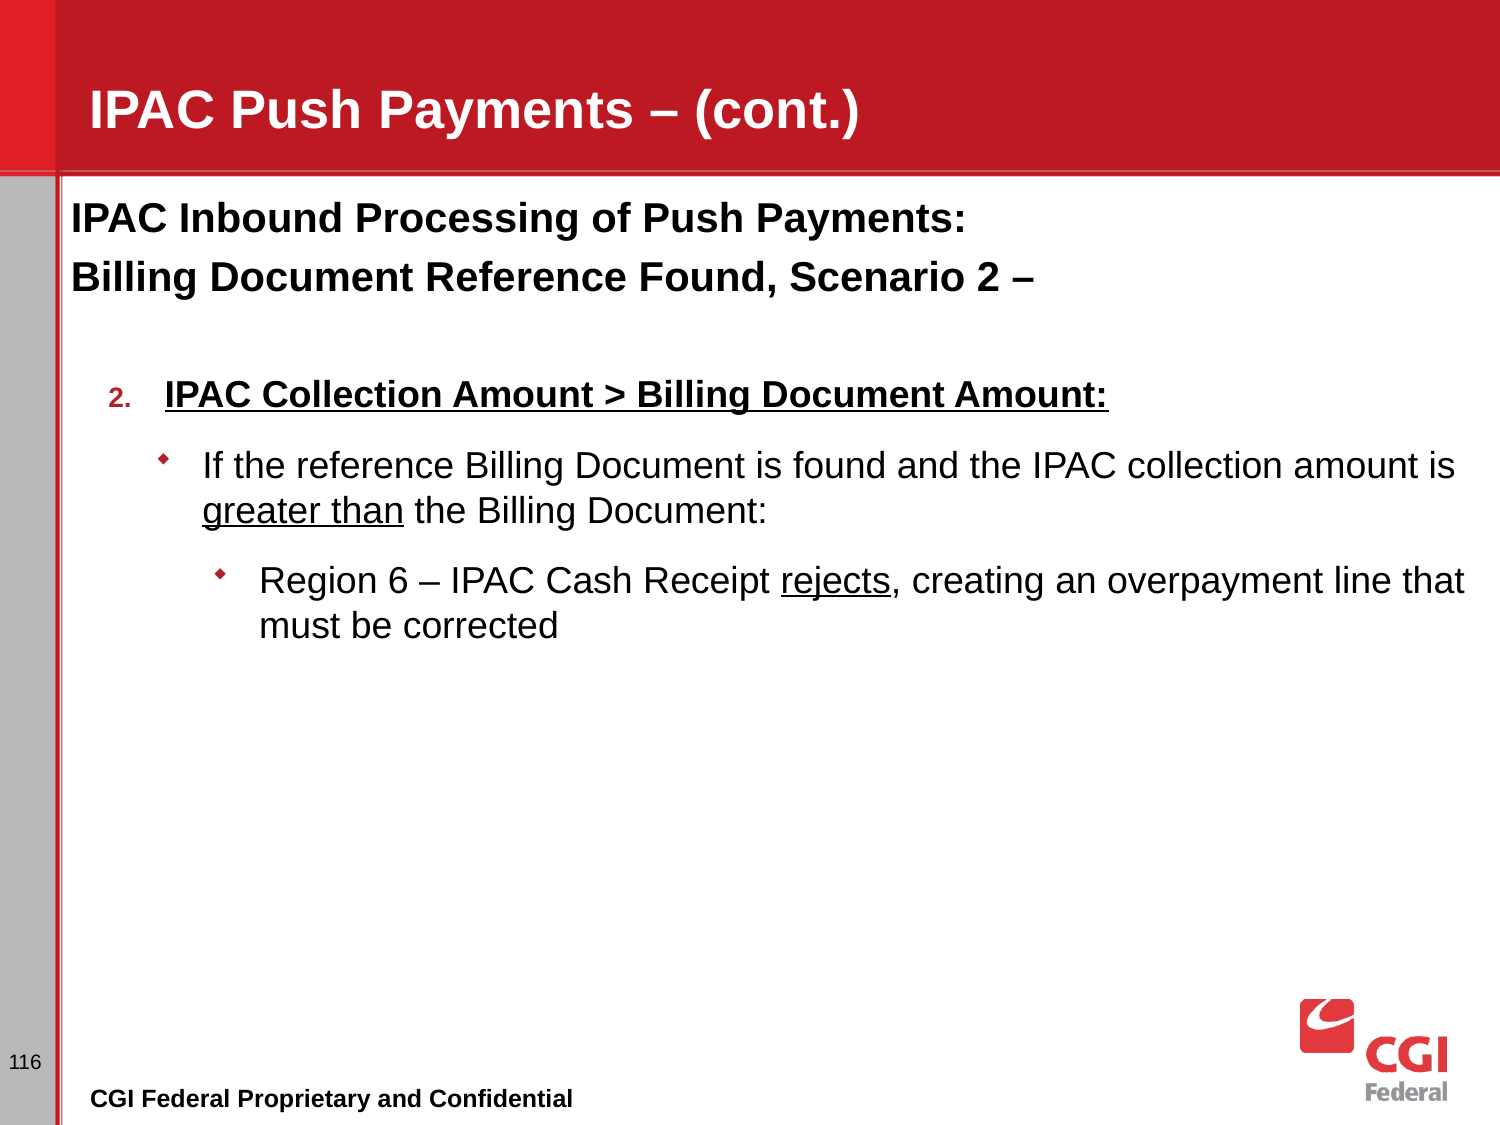

# IPAC Push Payments – (cont.)
IPAC Inbound Processing of Push Payments:
Billing Document Reference Found, Scenario 2 –

IPAC Collection Amount > Billing Document Amount:
If the reference Billing Document is found and the IPAC collection amount is greater than the Billing Document:
Region 6 – IPAC Cash Receipt rejects, creating an overpayment line that must be corrected

116
CGI Federal Proprietary and Confidential